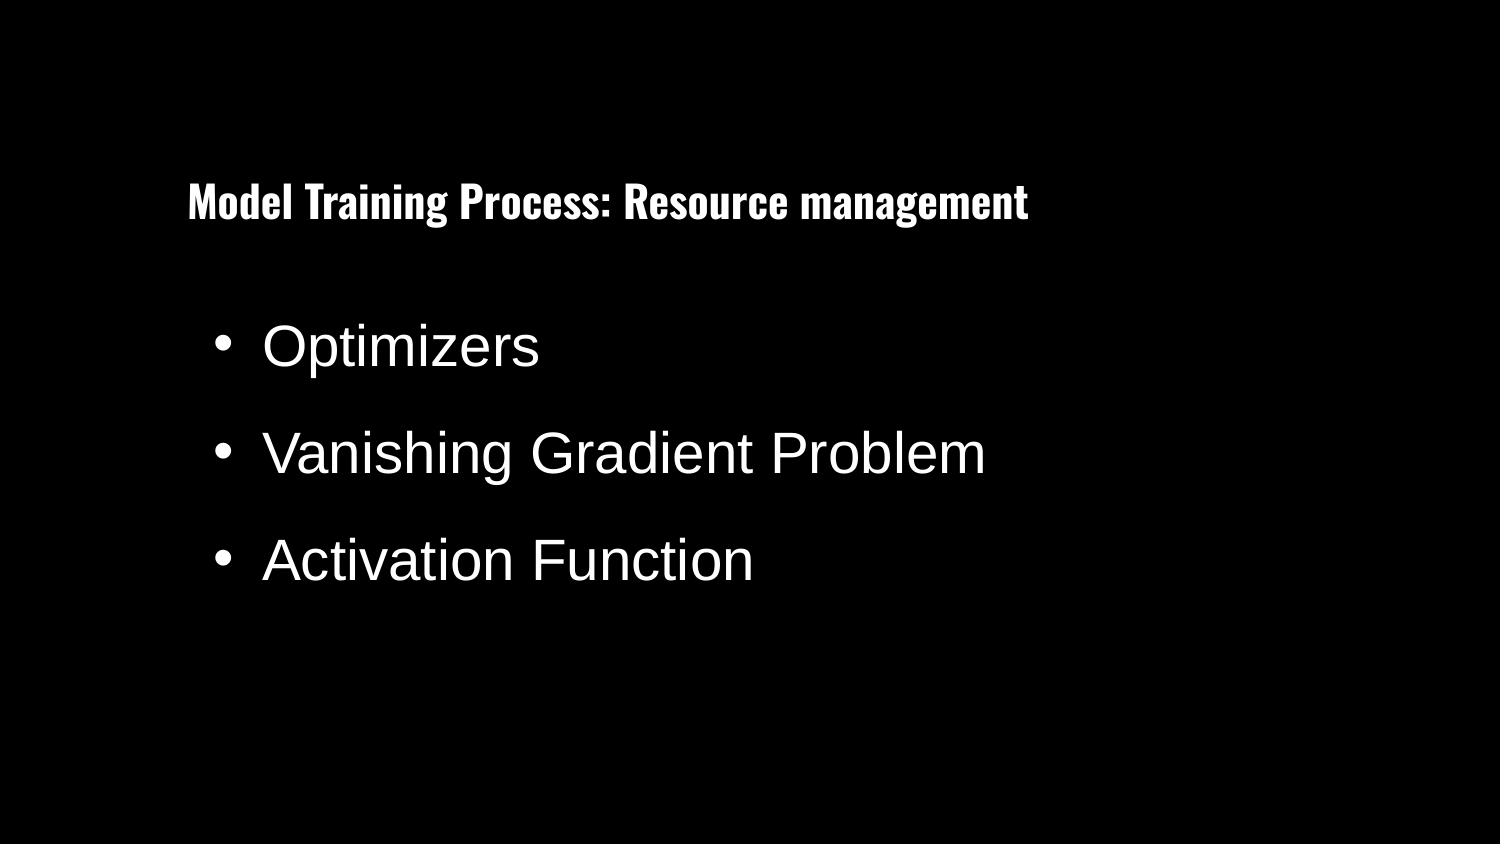

# Model Training Process: Resource management
Optimizers
Vanishing Gradient Problem
Activation Function